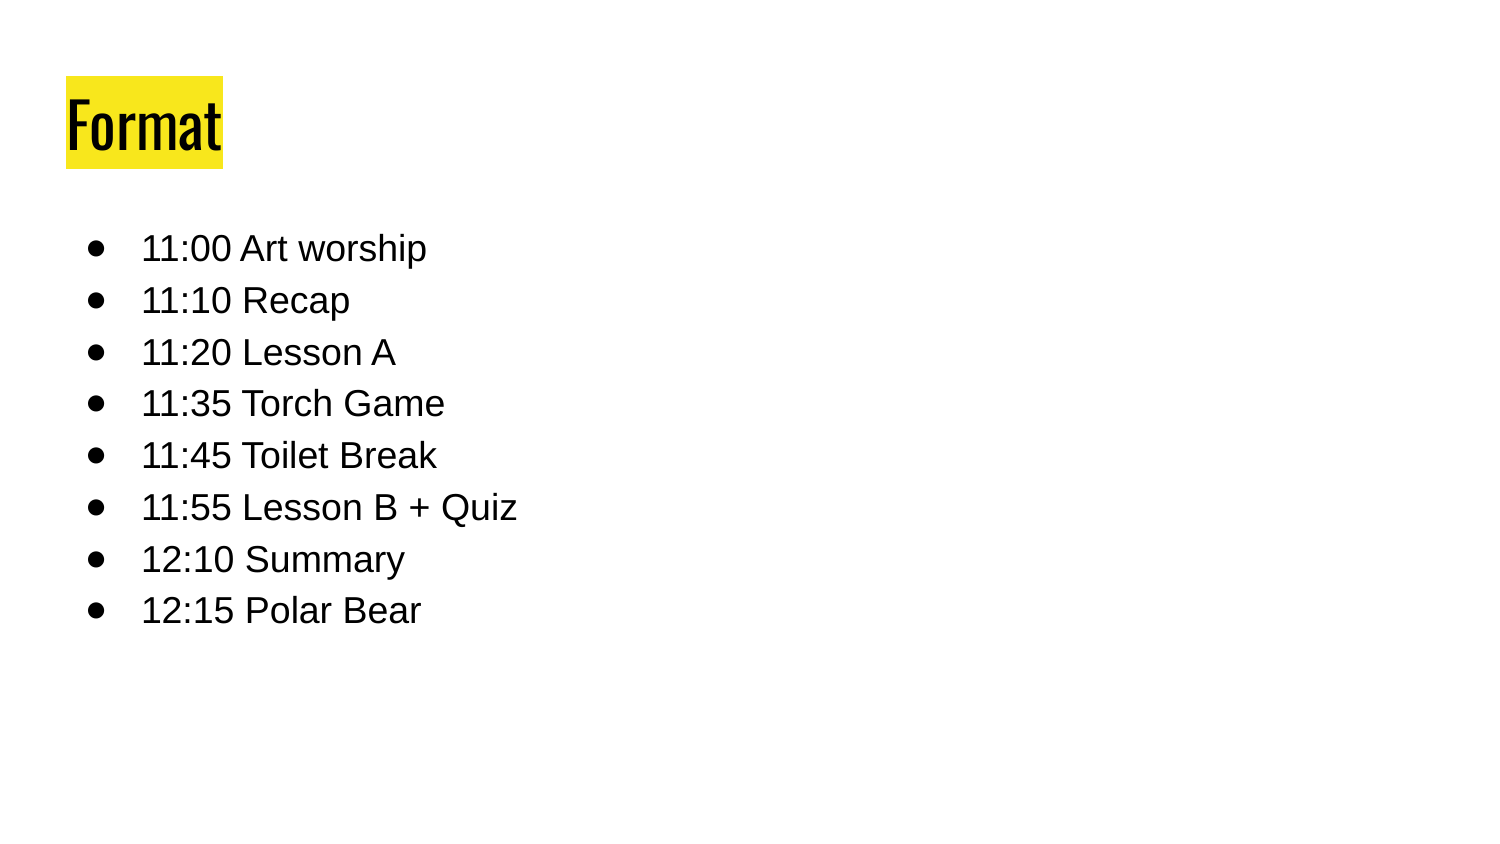

# Format
11:00 Art worship
11:10 Recap
11:20 Lesson A
11:35 Torch Game
11:45 Toilet Break
11:55 Lesson B + Quiz
12:10 Summary
12:15 Polar Bear